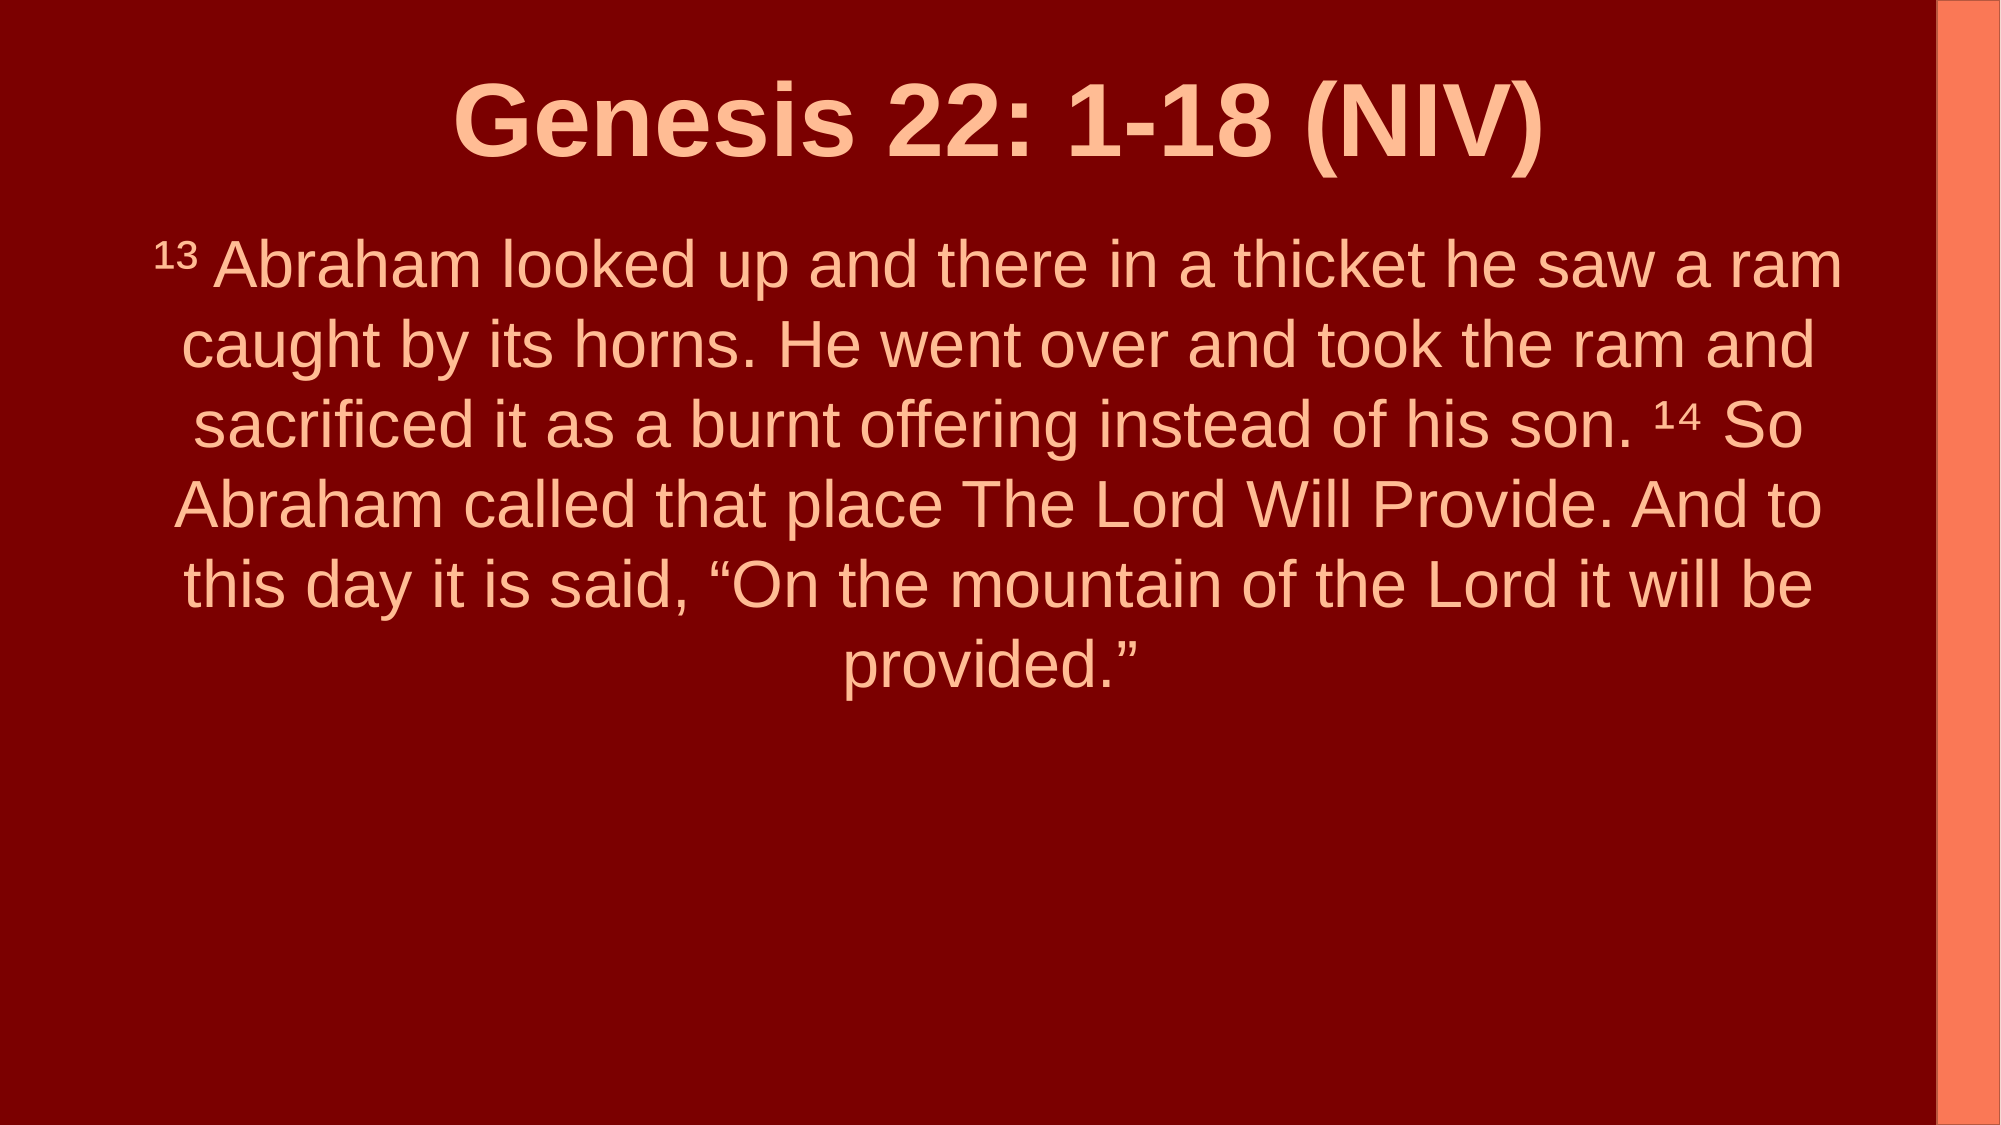

Genesis 22: 1-18 (NIV)
¹³ Abraham looked up and there in a thicket he saw a ram caught by its horns. He went over and took the ram and sacrificed it as a burnt offering instead of his son. ¹⁴ So Abraham called that place The Lord Will Provide. And to this day it is said, “On the mountain of the Lord it will be provided.”